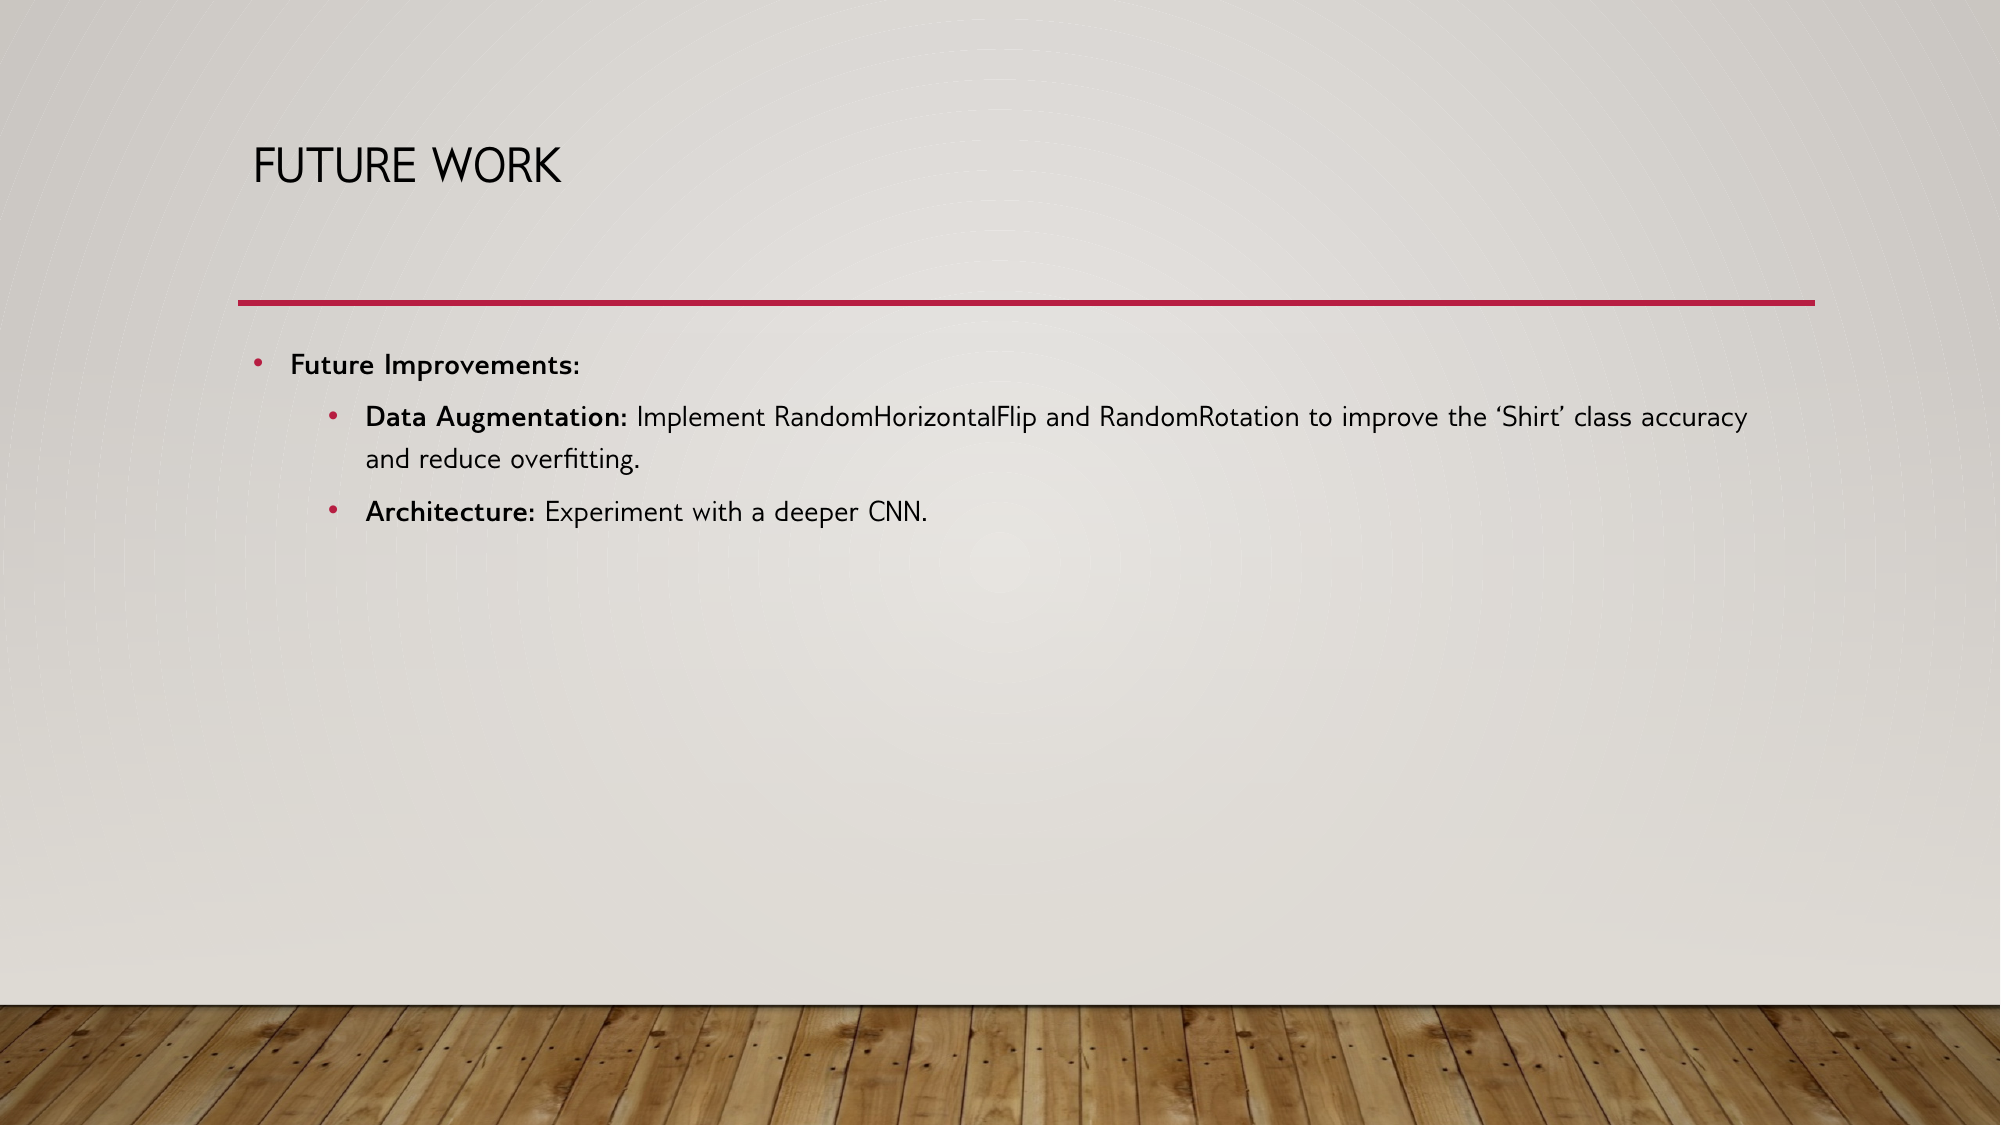

# Future work
Future Improvements:
Data Augmentation: Implement RandomHorizontalFlip and RandomRotation to improve the ‘Shirt’ class accuracy and reduce overfitting.
Architecture: Experiment with a deeper CNN.